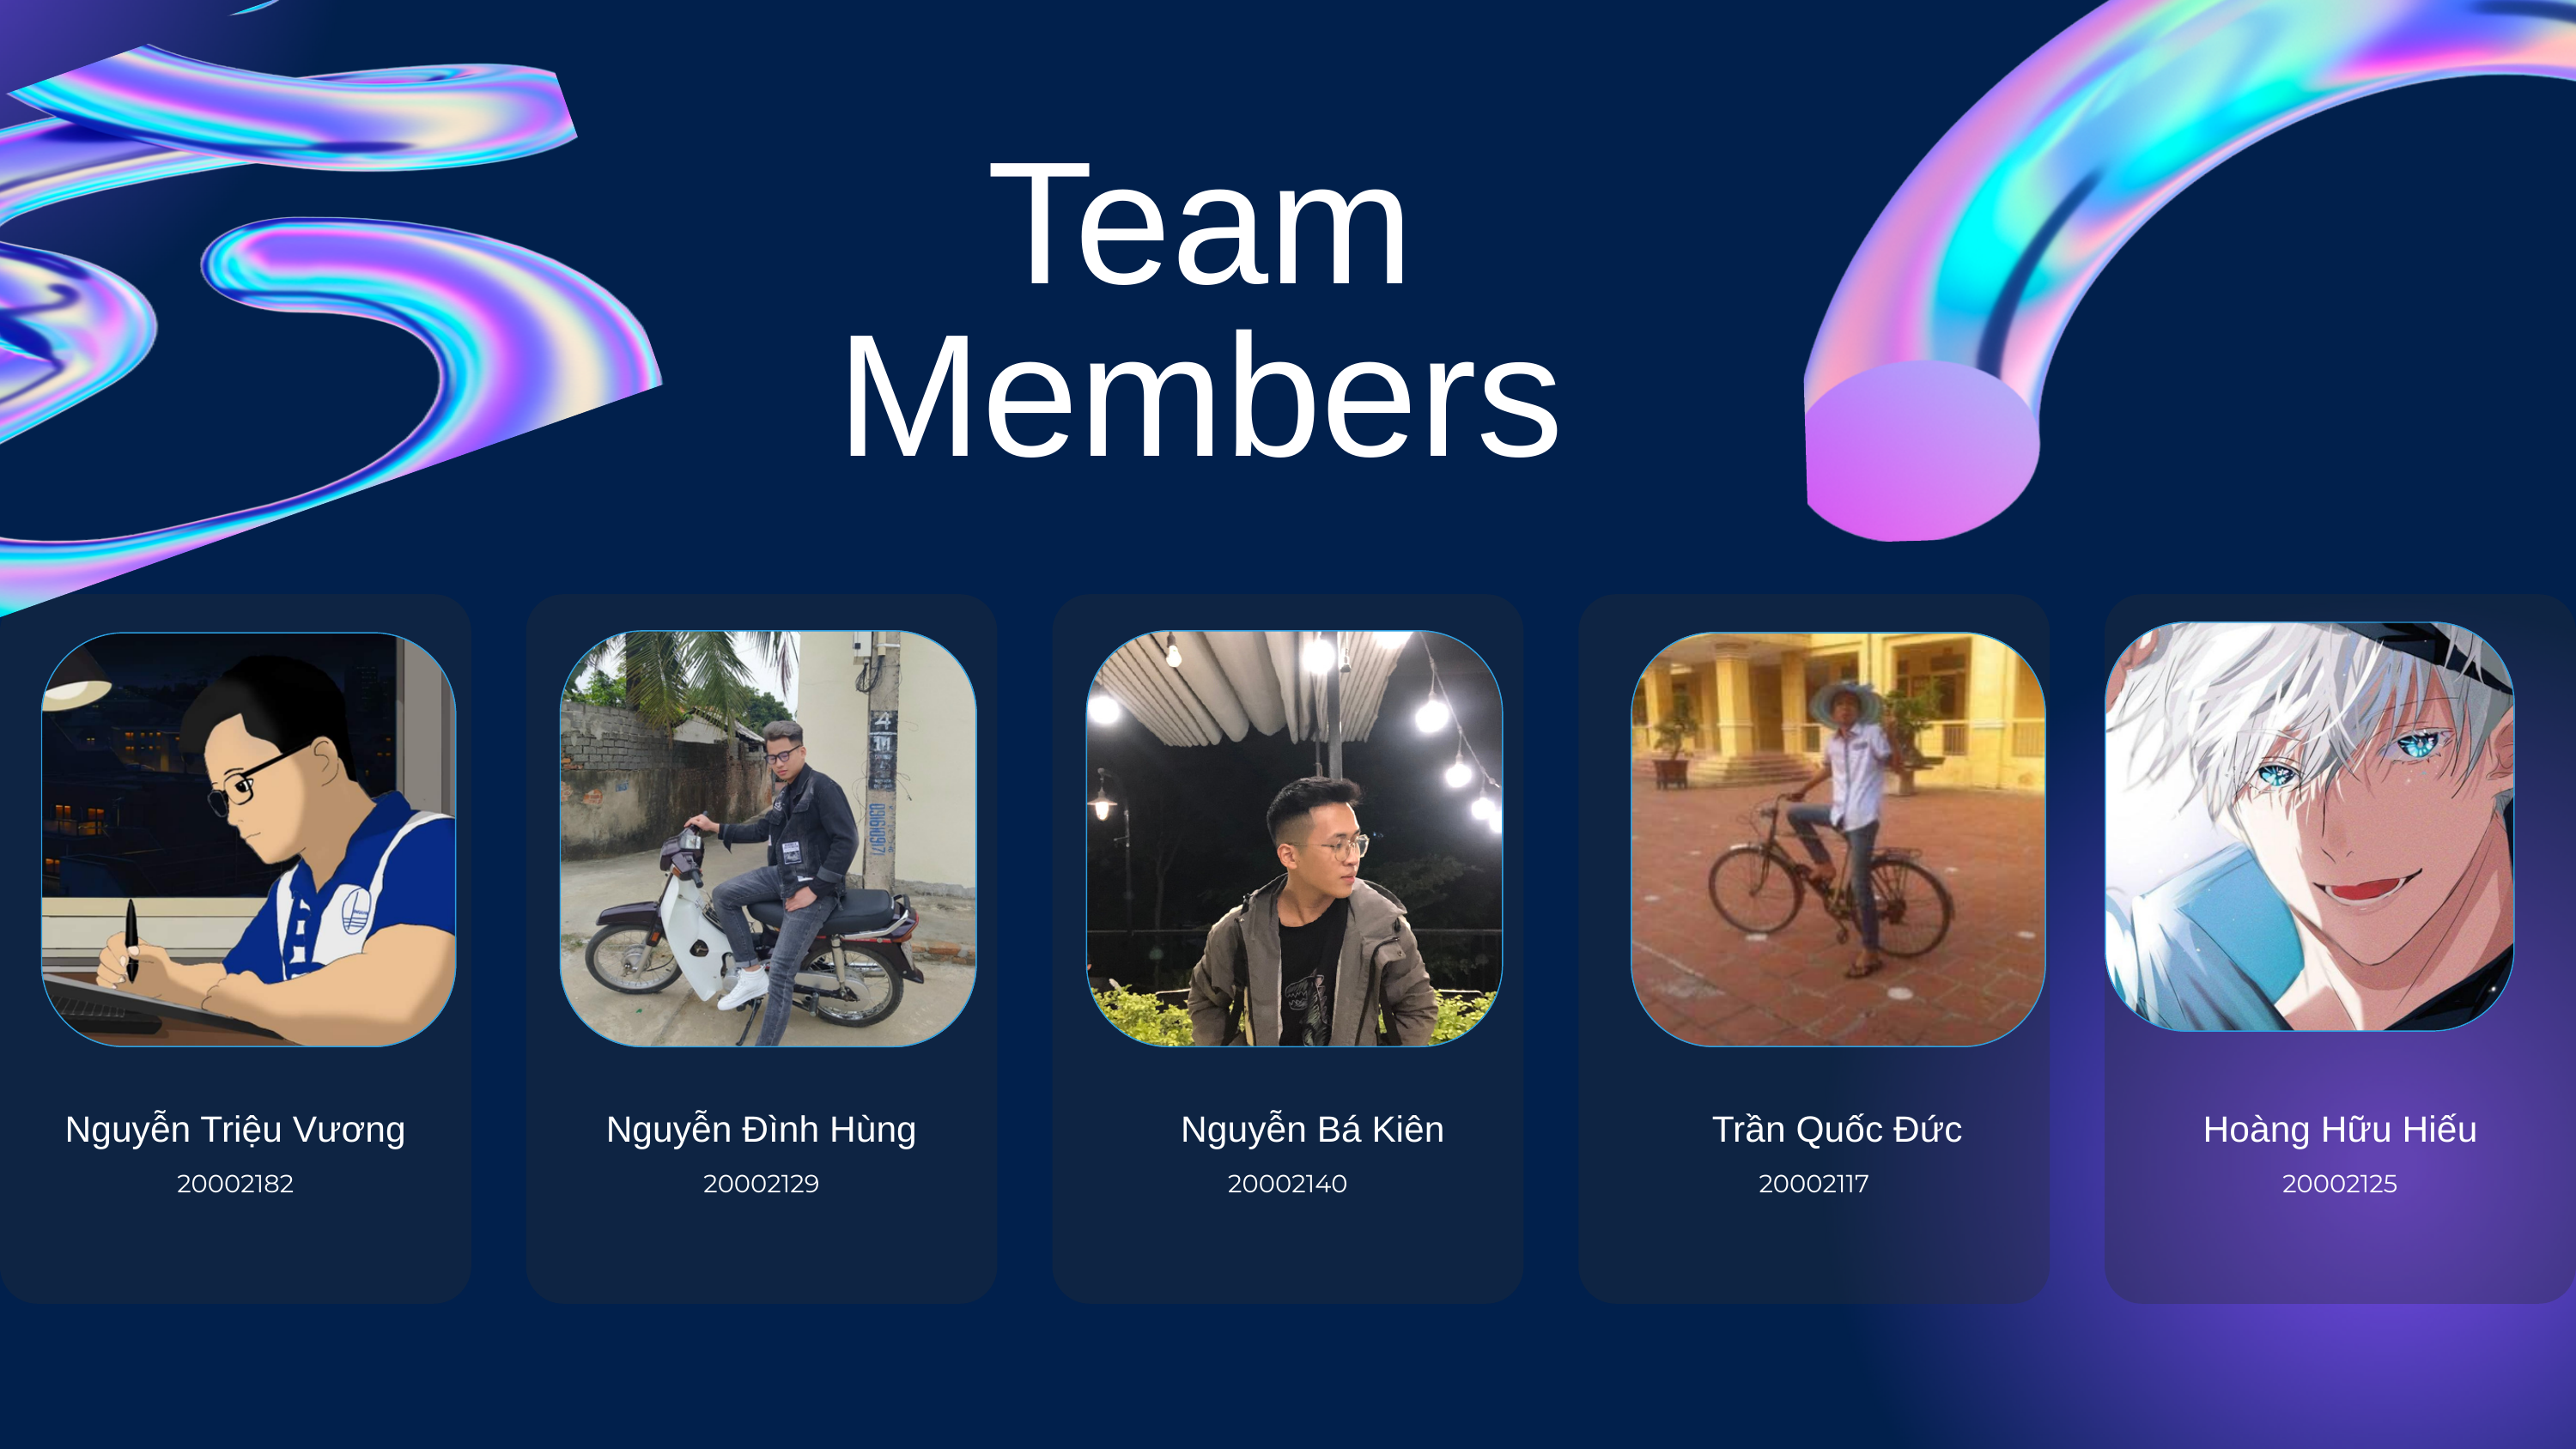

Team Members

Nguyễn Triệu Vương
Nguyễn Đình Hùng
Nguyễn Bá Kiên
Trần Quốc Đức
Hoàng Hữu Hiếu
20002182
20002129
20002140
20002117
20002125